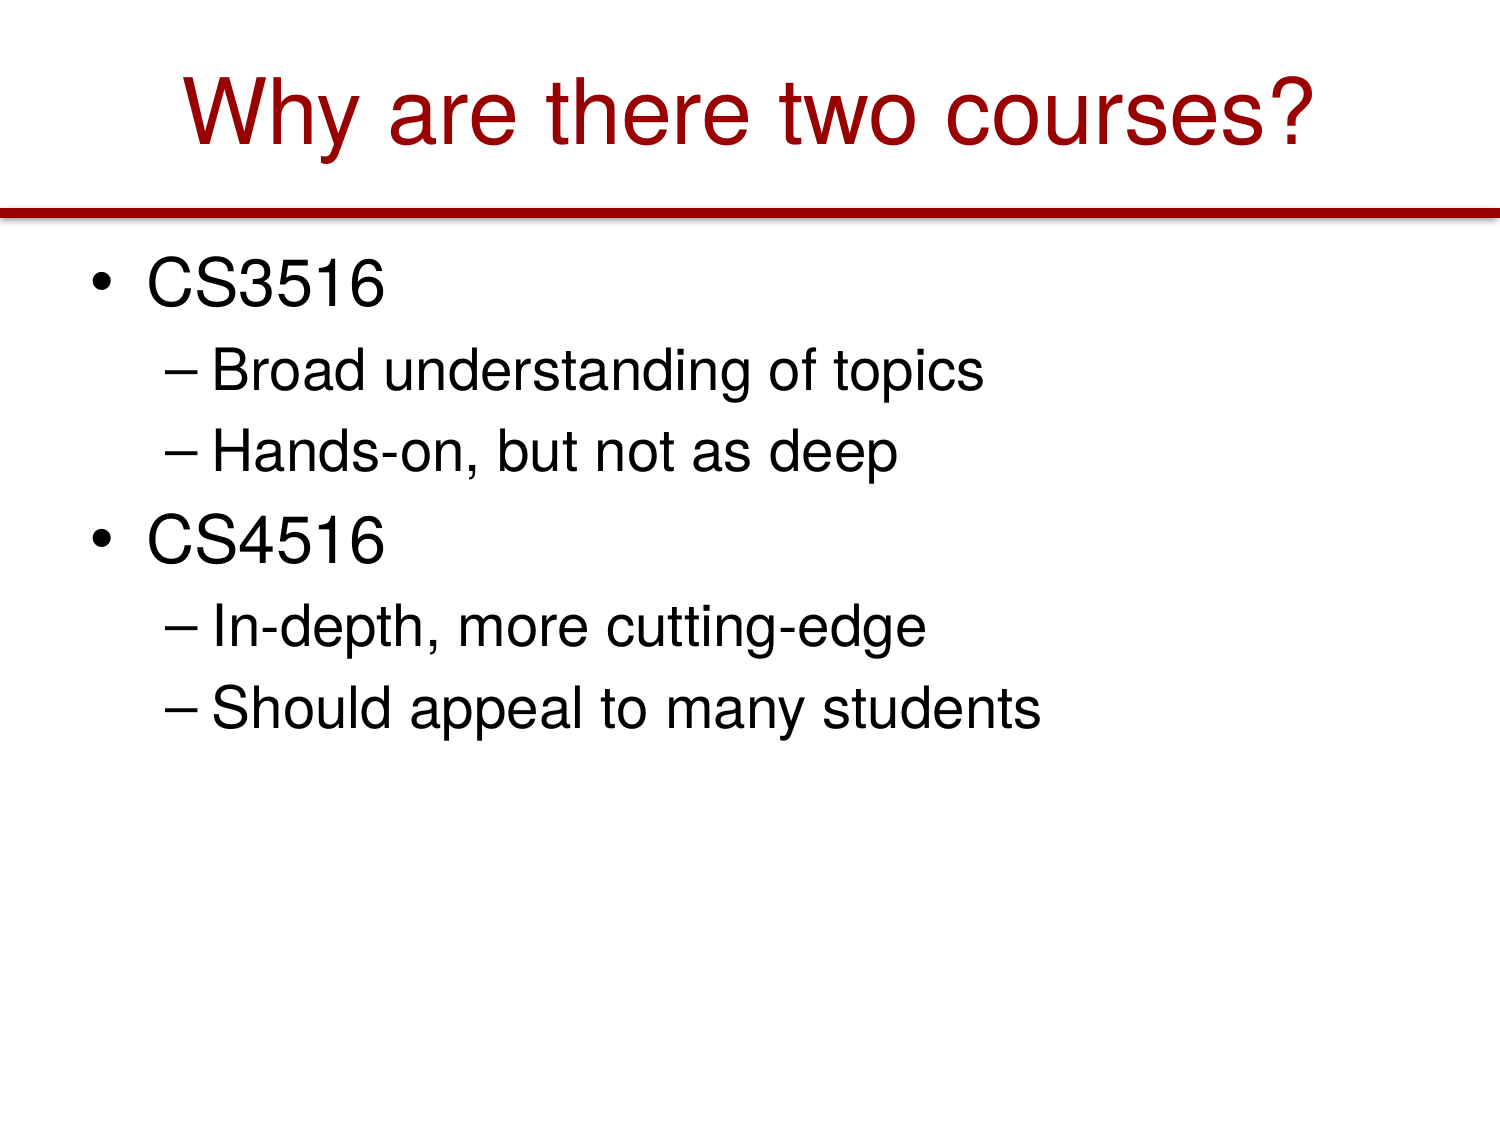

# Why are there two courses?
CS3516
Broad understanding of topics
Hands-on, but not as deep
CS4516
In-depth, more cutting-edge
Should appeal to many students